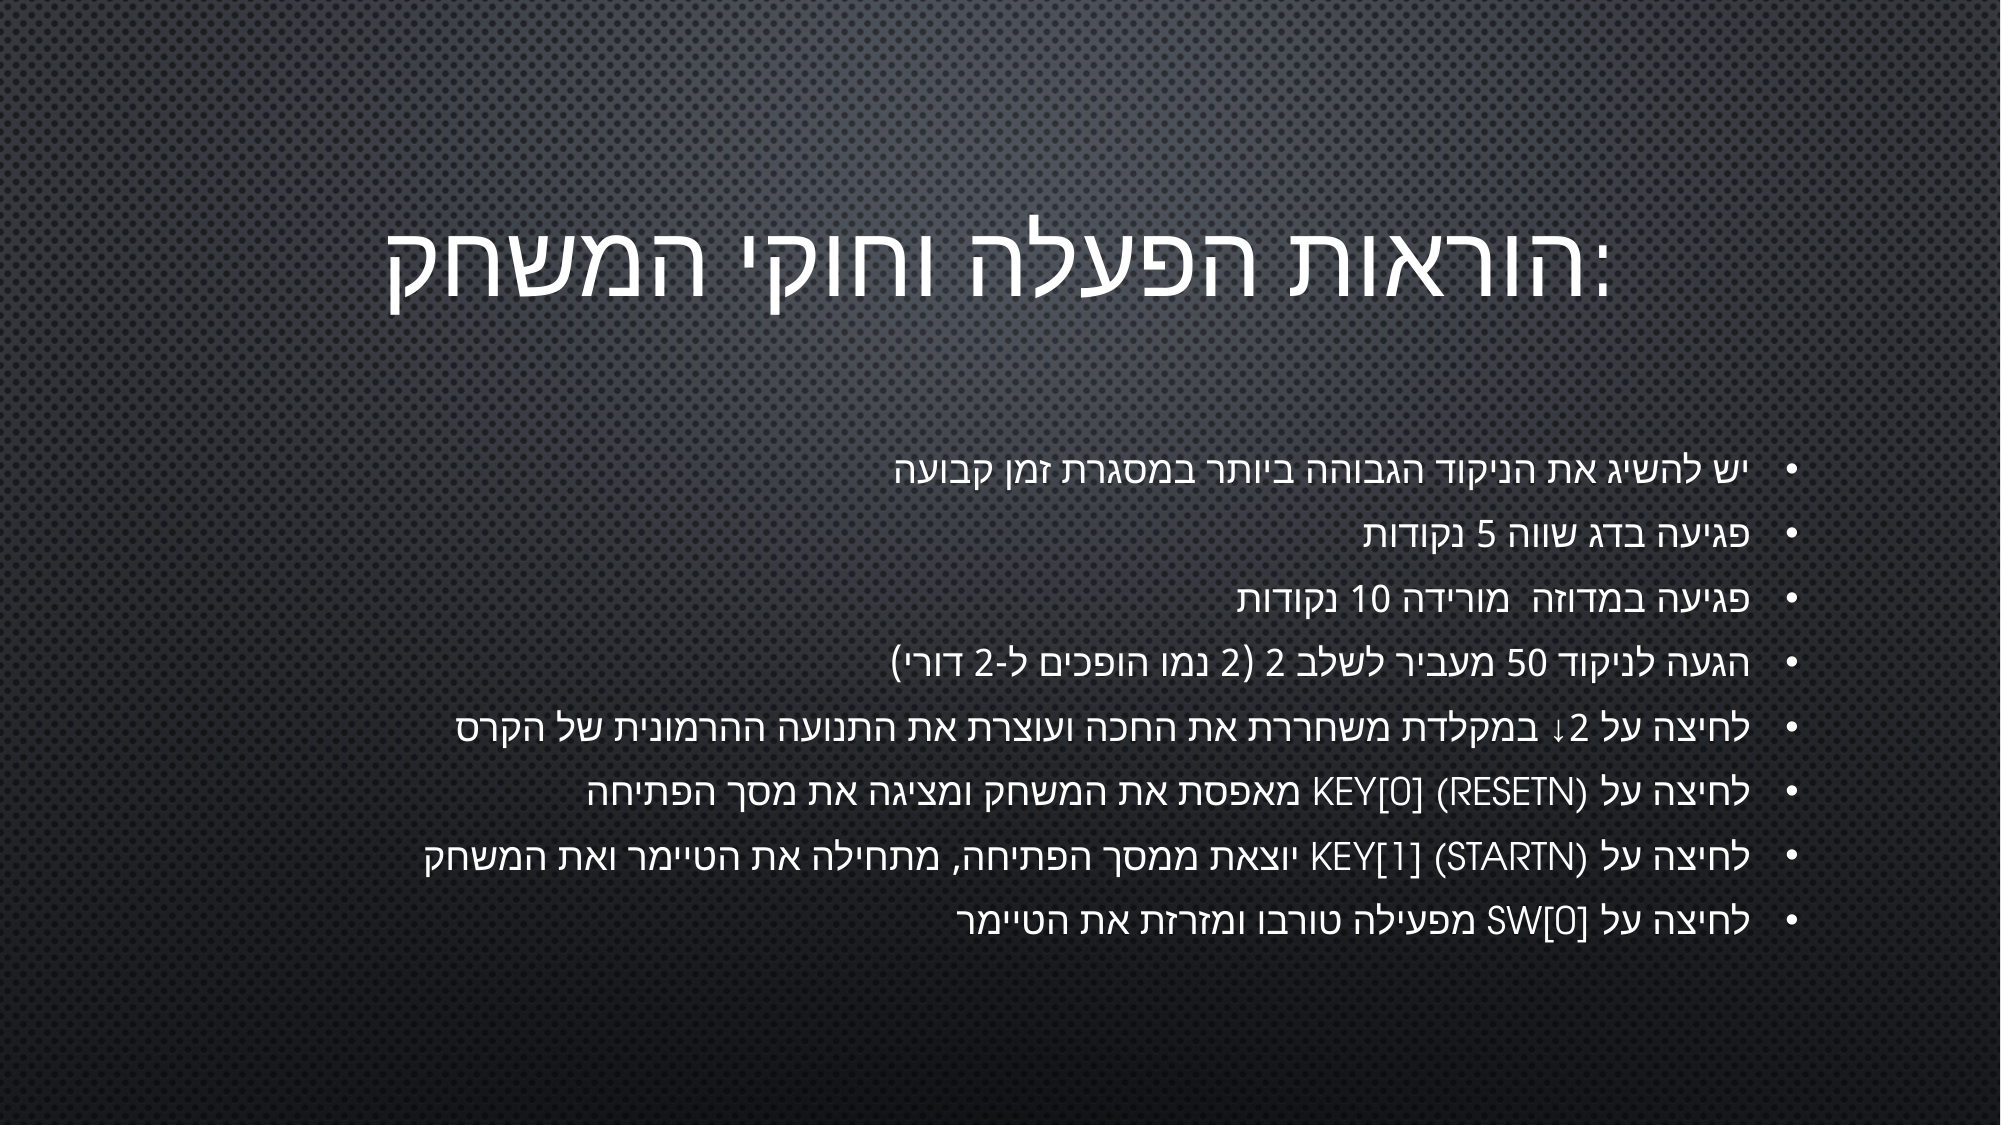

# הוראות הפעלה וחוקי המשחק:
יש להשיג את הניקוד הגבוהה ביותר במסגרת זמן קבועה
פגיעה בדג שווה 5 נקודות
פגיעה במדוזה  מורידה 10 נקודות
הגעה לניקוד 50 מעביר לשלב 2 (2 נמו הופכים ל-2 דורי)
לחיצה על 2↓ במקלדת משחררת את החכה ועוצרת את התנועה ההרמונית של הקרס
לחיצה על key[0] (resetN) מאפסת את המשחק ומציגה את מסך הפתיחה
לחיצה על key[1] (startN) יוצאת ממסך הפתיחה, מתחילה את הטיימר ואת המשחק
לחיצה על SW[0] מפעילה טורבו ומזרזת את הטיימר